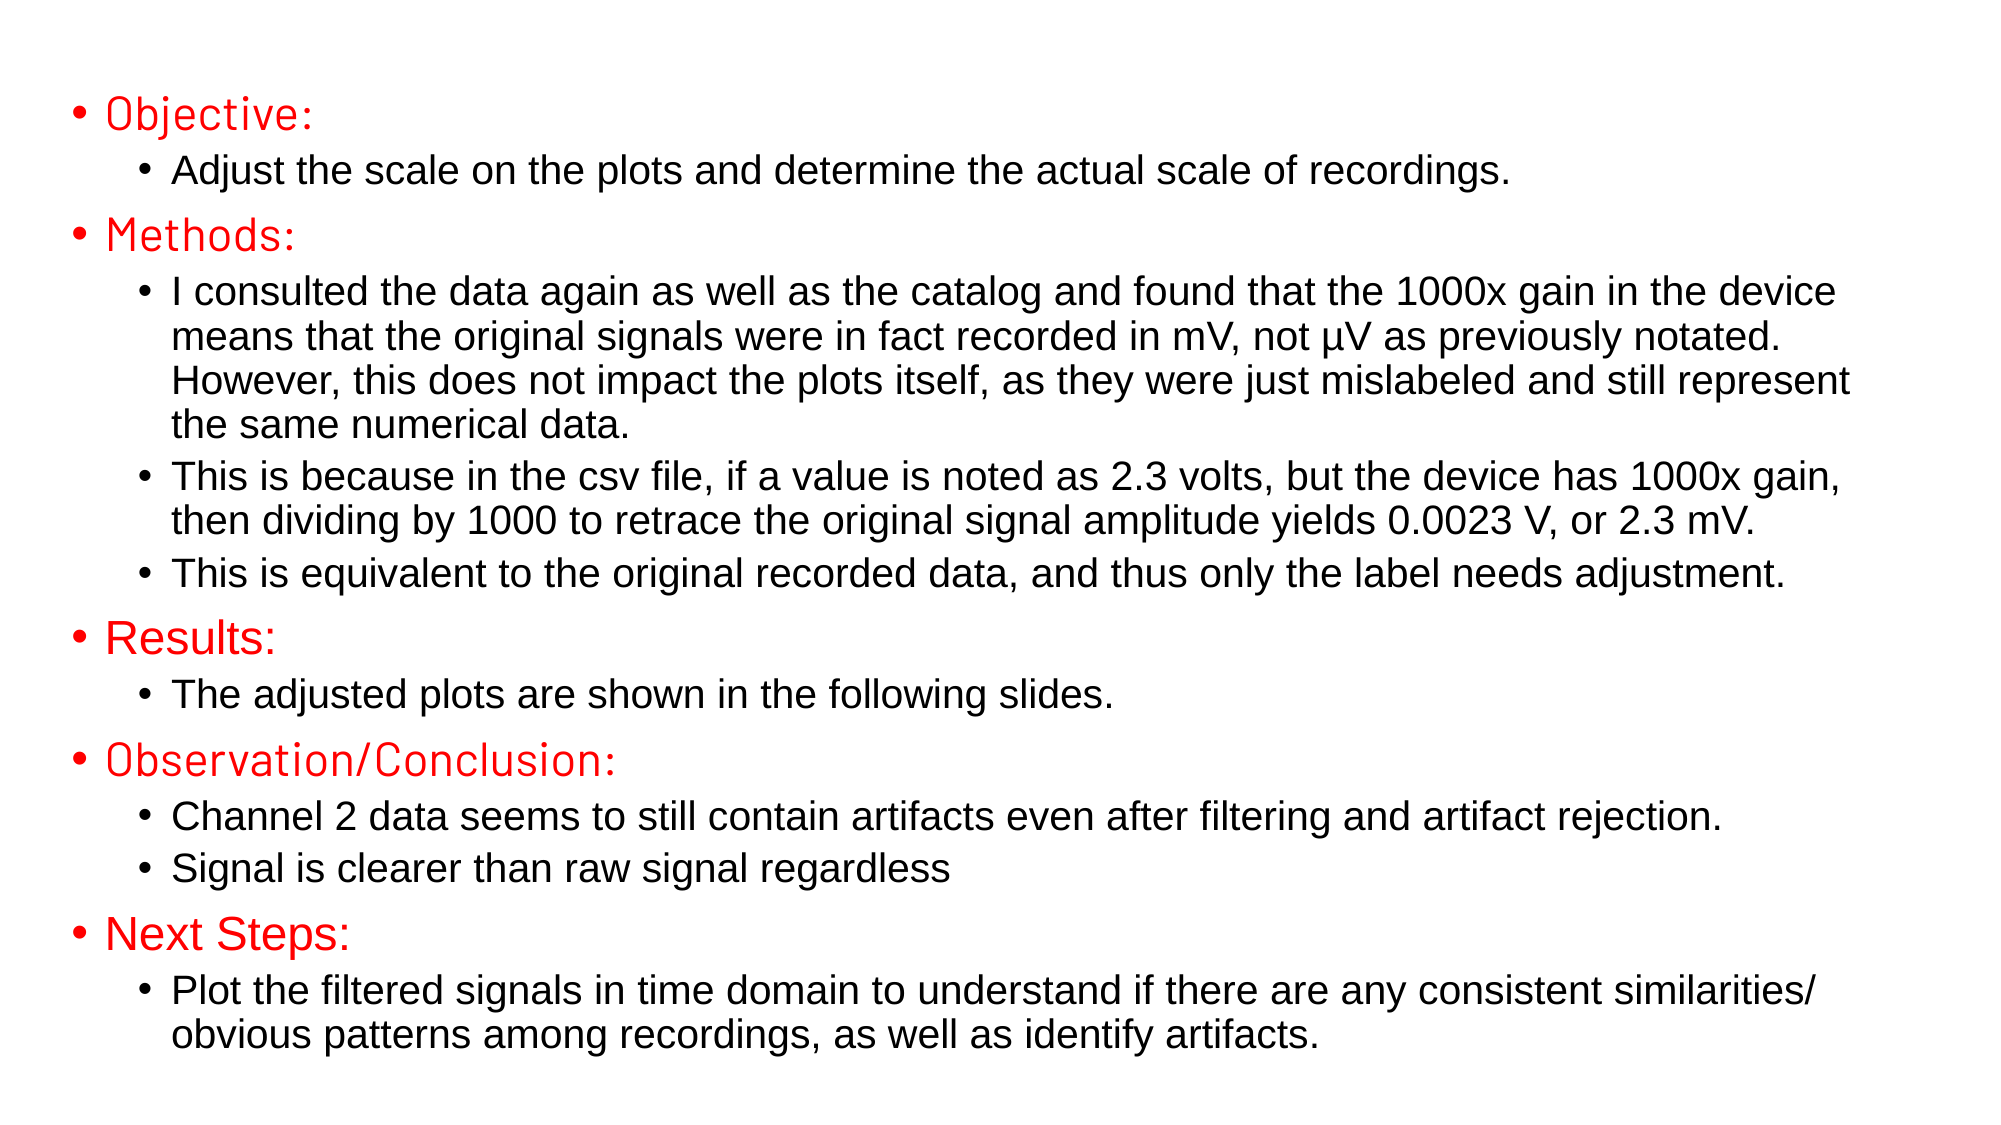

Objective:
Adjust the scale on the plots and determine the actual scale of recordings.
Methods:
I consulted the data again as well as the catalog and found that the 1000x gain in the device means that the original signals were in fact recorded in mV, not µV as previously notated. However, this does not impact the plots itself, as they were just mislabeled and still represent the same numerical data.
This is because in the csv file, if a value is noted as 2.3 volts, but the device has 1000x gain, then dividing by 1000 to retrace the original signal amplitude yields 0.0023 V, or 2.3 mV.
This is equivalent to the original recorded data, and thus only the label needs adjustment.
Results:
The adjusted plots are shown in the following slides.
Observation/Conclusion:
Channel 2 data seems to still contain artifacts even after filtering and artifact rejection.
Signal is clearer than raw signal regardless
Next Steps:
Plot the filtered signals in time domain to understand if there are any consistent similarities/ obvious patterns among recordings, as well as identify artifacts.